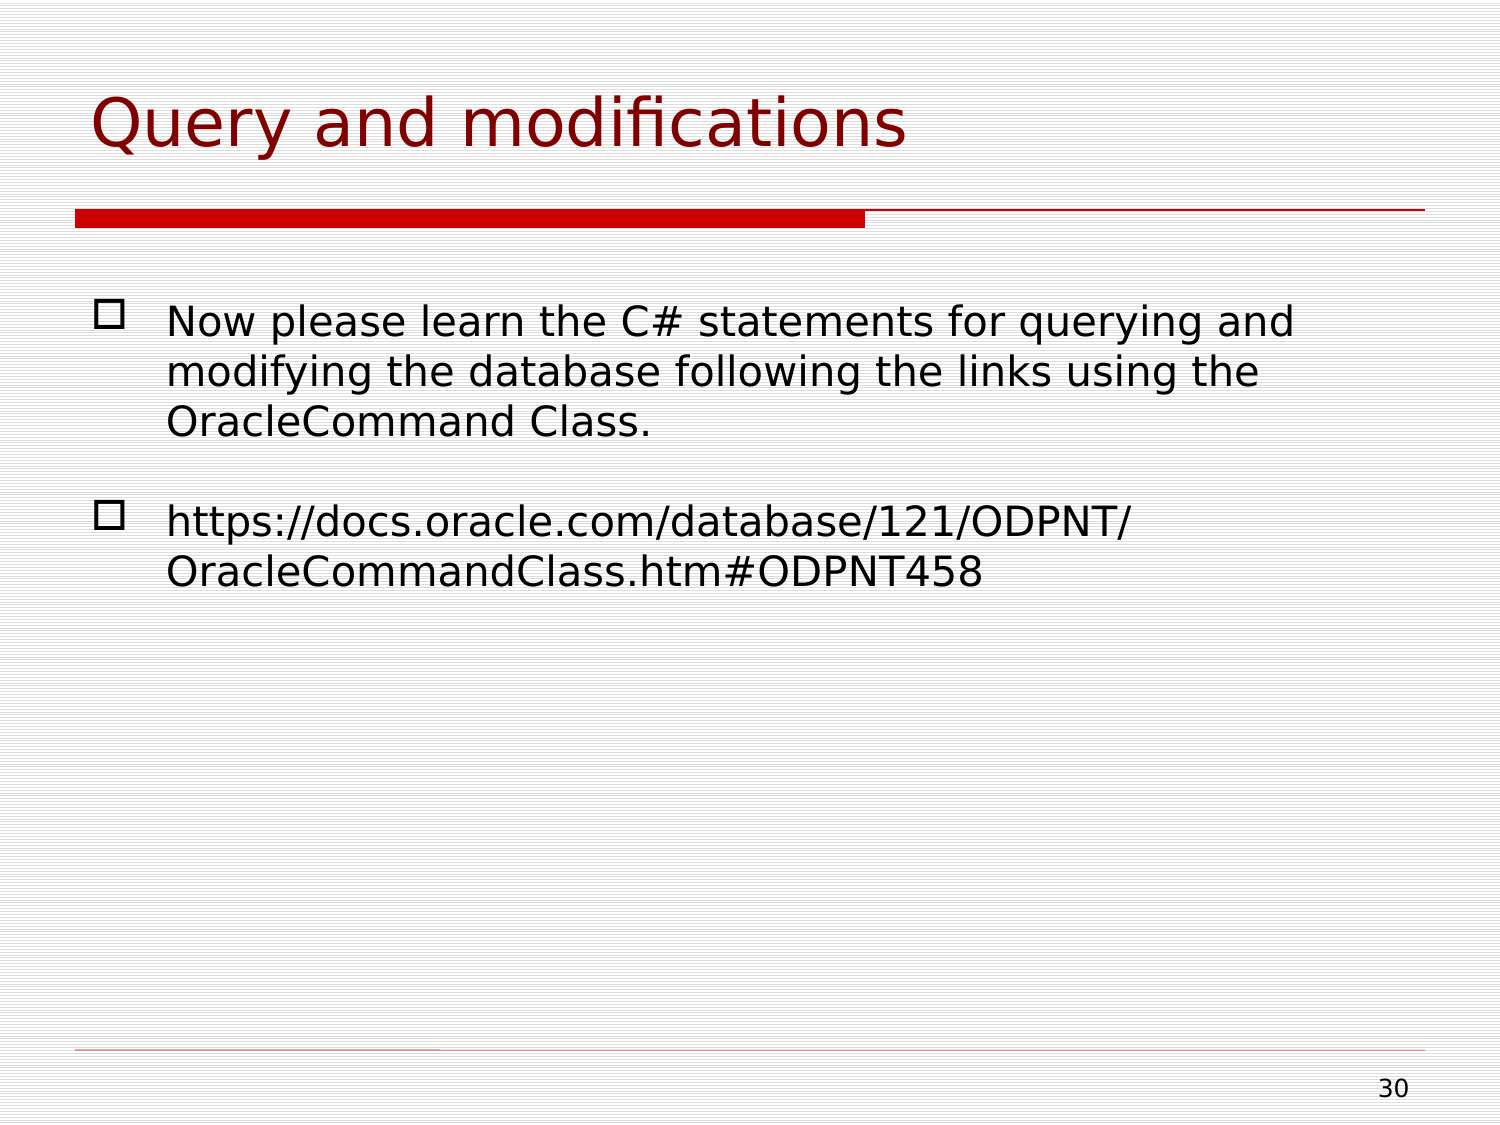

# Query and modifications
Now please learn the C# statements for querying and modifying the database following the links using the OracleCommand Class.

https://docs.oracle.com/database/121/ODPNT/OracleCommandClass.htm#ODPNT458
30